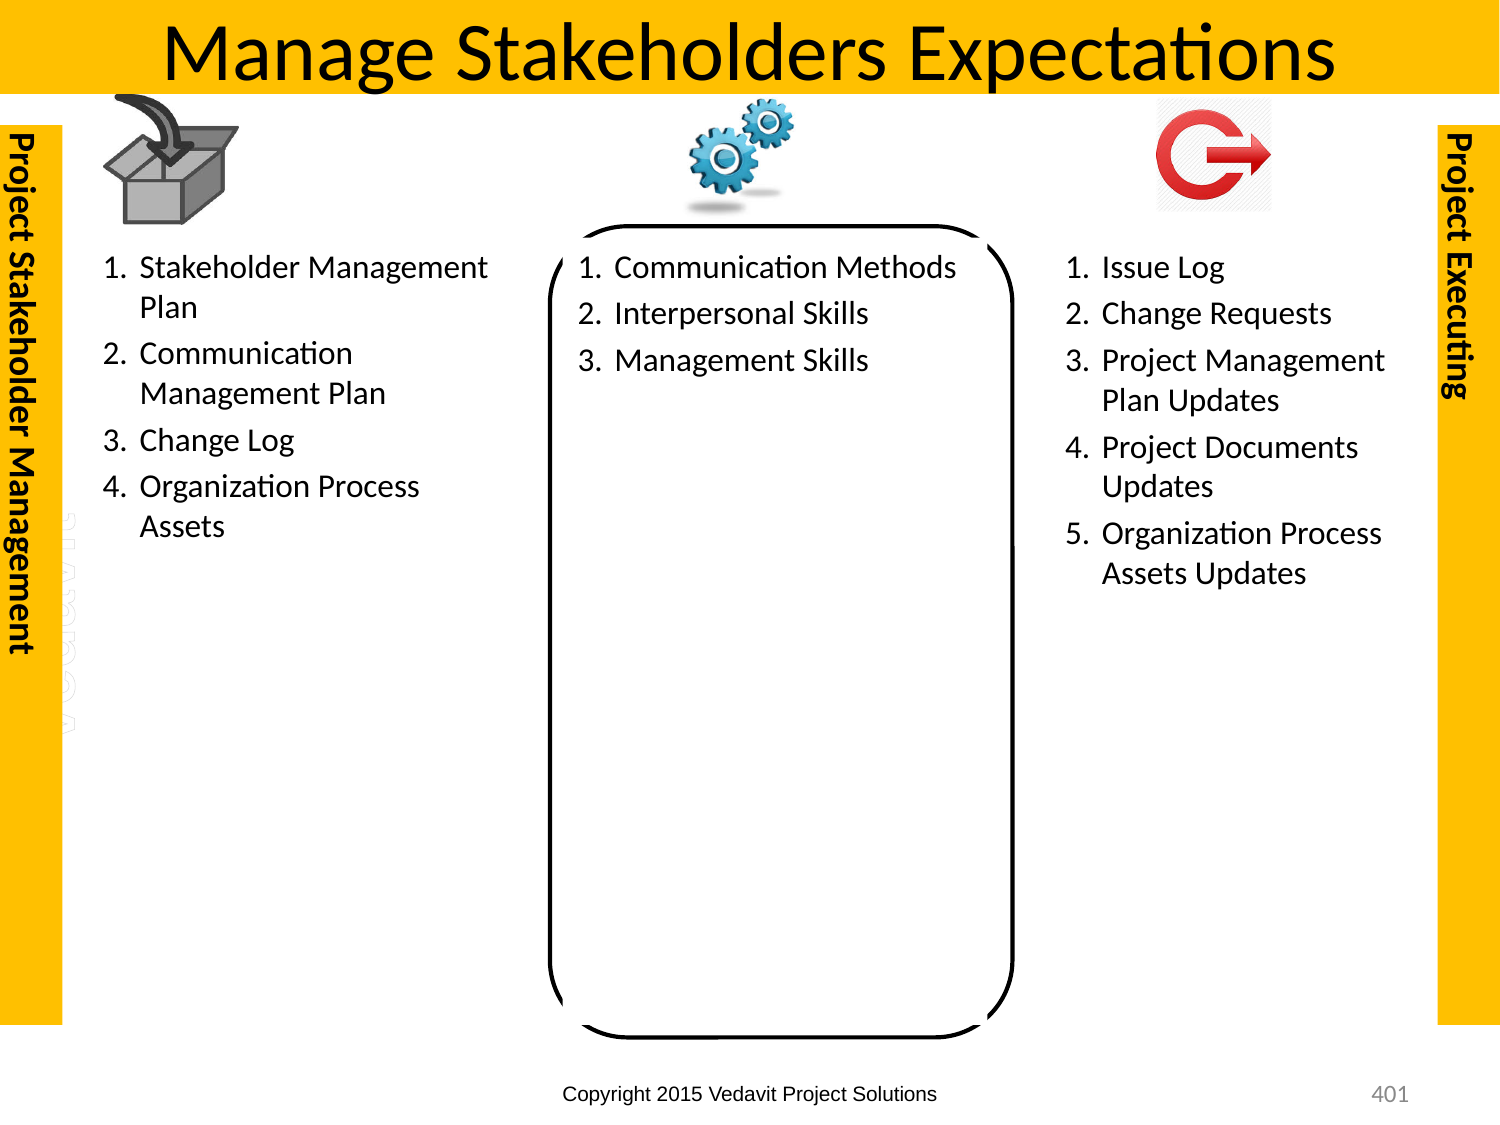

# Manage Stakeholders Expectations
Project Stakeholder Management
Project Executing
Stakeholder Management Plan
Communication Management Plan
Change Log
Organization Process Assets
Communication Methods
Interpersonal Skills
Management Skills
Issue Log
Change Requests
Project Management Plan Updates
Project Documents Updates
Organization Process Assets Updates
401